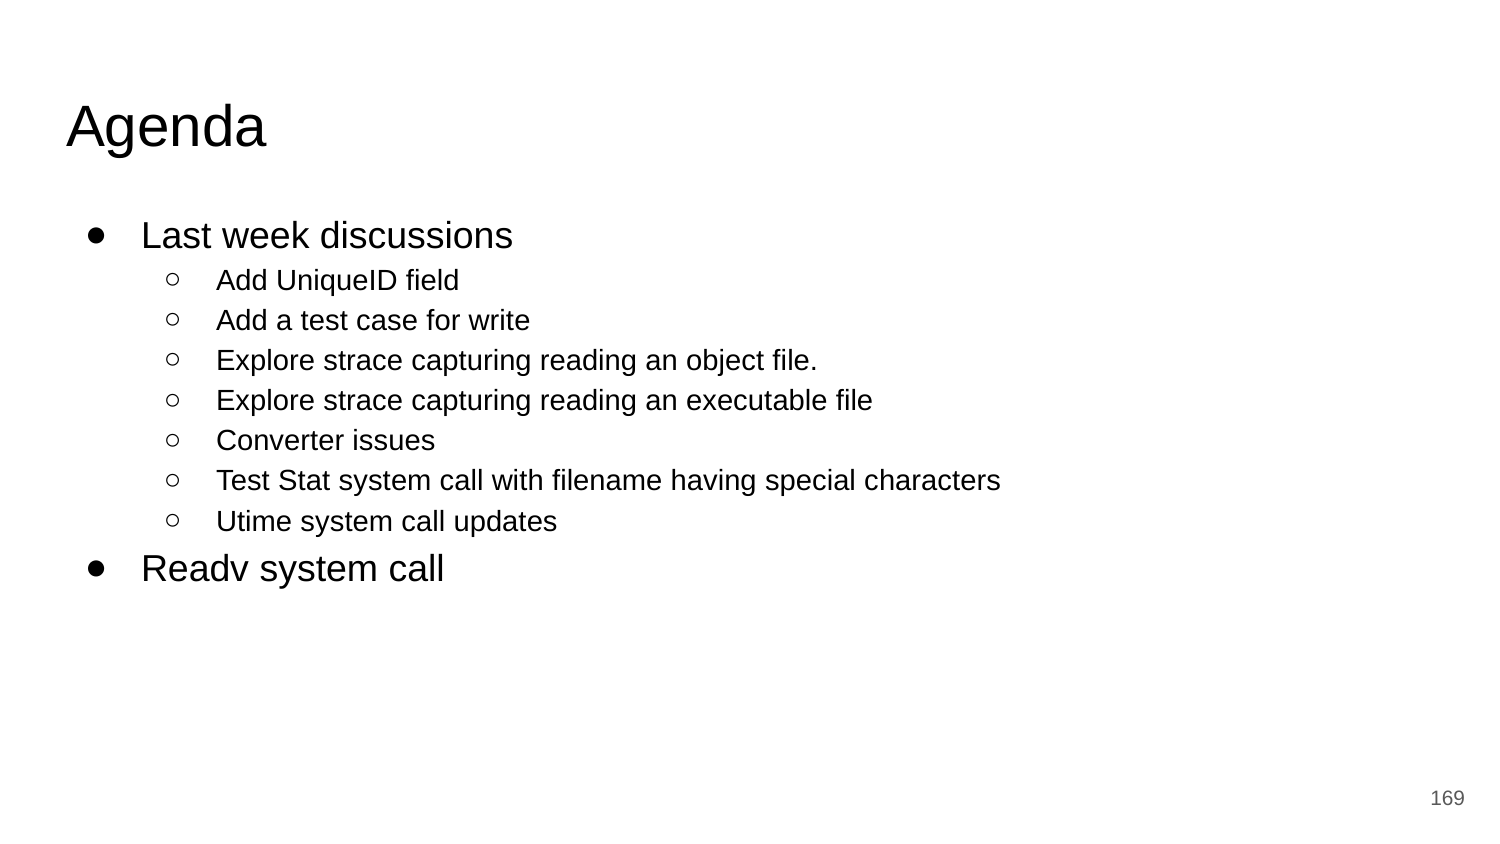

# Agenda
Last week discussions
Add UniqueID field
Add a test case for write
Explore strace capturing reading an object file.
Explore strace capturing reading an executable file
Converter issues
Test Stat system call with filename having special characters
Utime system call updates
Readv system call

169